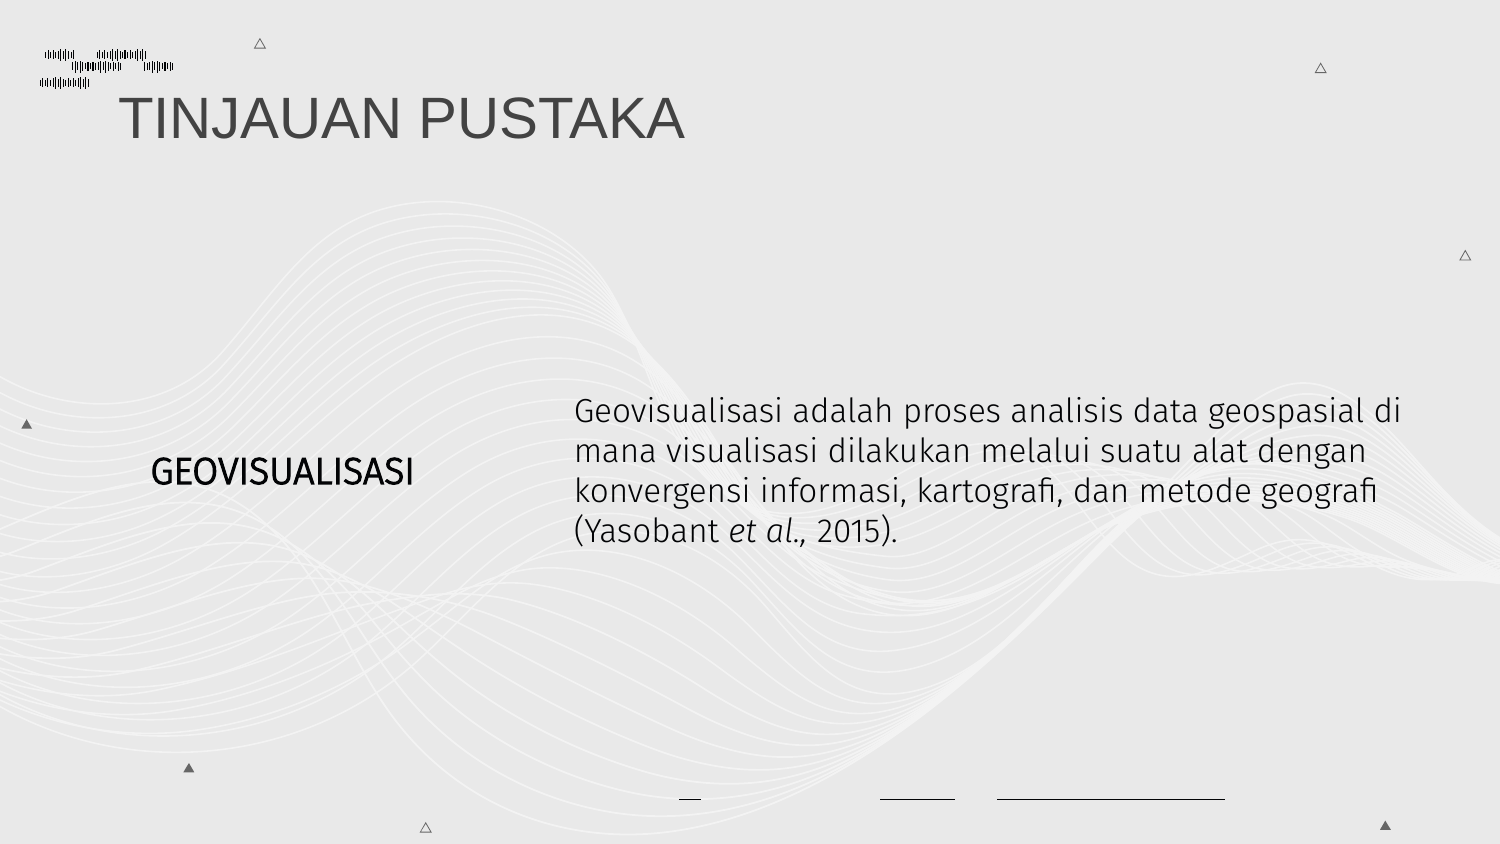

# TINJAUAN PUSTAKA
GEOVISUALISASI
Geovisualisasi adalah proses analisis data geospasial di mana visualisasi dilakukan melalui suatu alat dengan konvergensi informasi, kartografi, dan metode geografi (Yasobant et al., 2015).